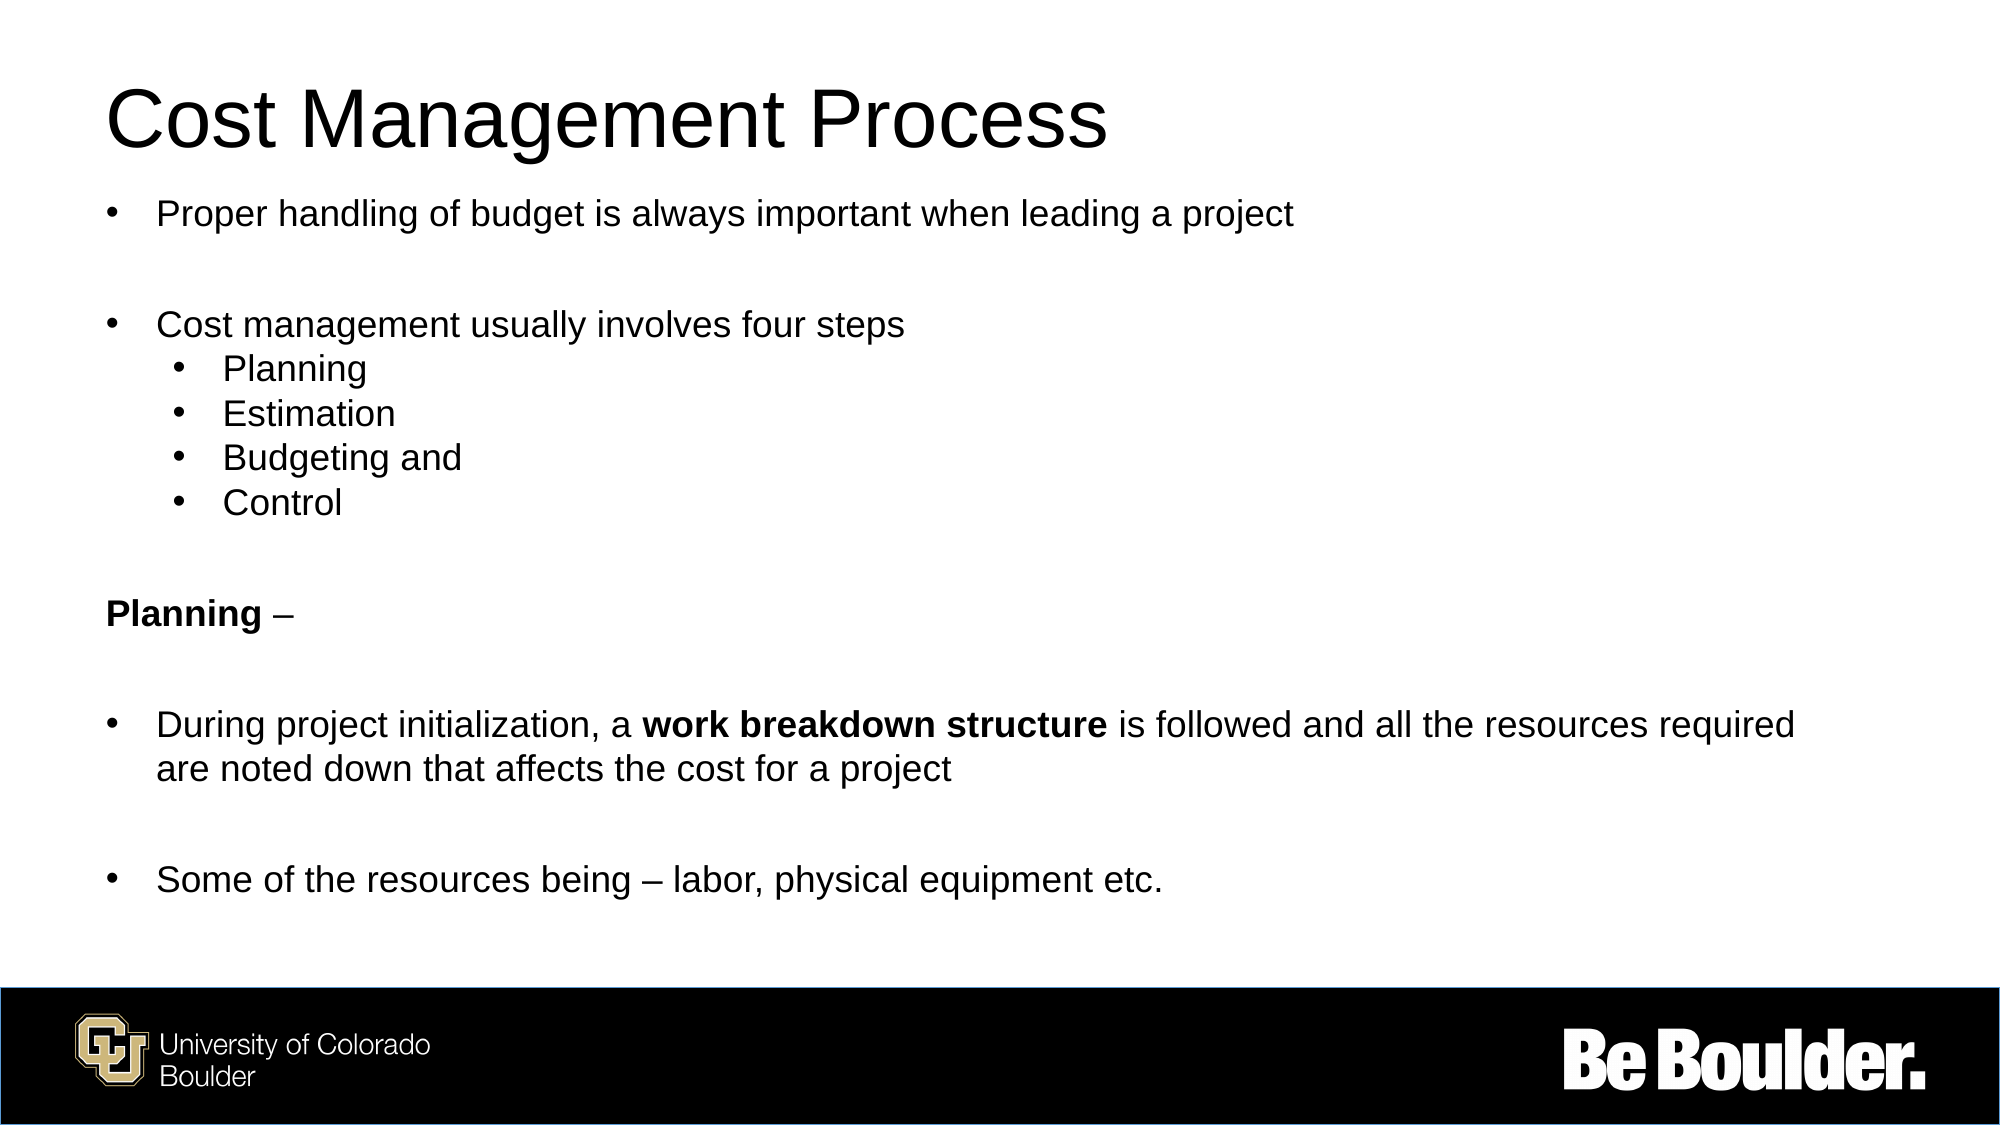

# Cost Management Process
Proper handling of budget is always important when leading a project

Cost management usually involves four steps
Planning
Estimation
Budgeting and
Control

Planning –

During project initialization, a work breakdown structure is followed and all the resources required are noted down that affects the cost for a project

Some of the resources being – labor, physical equipment etc.